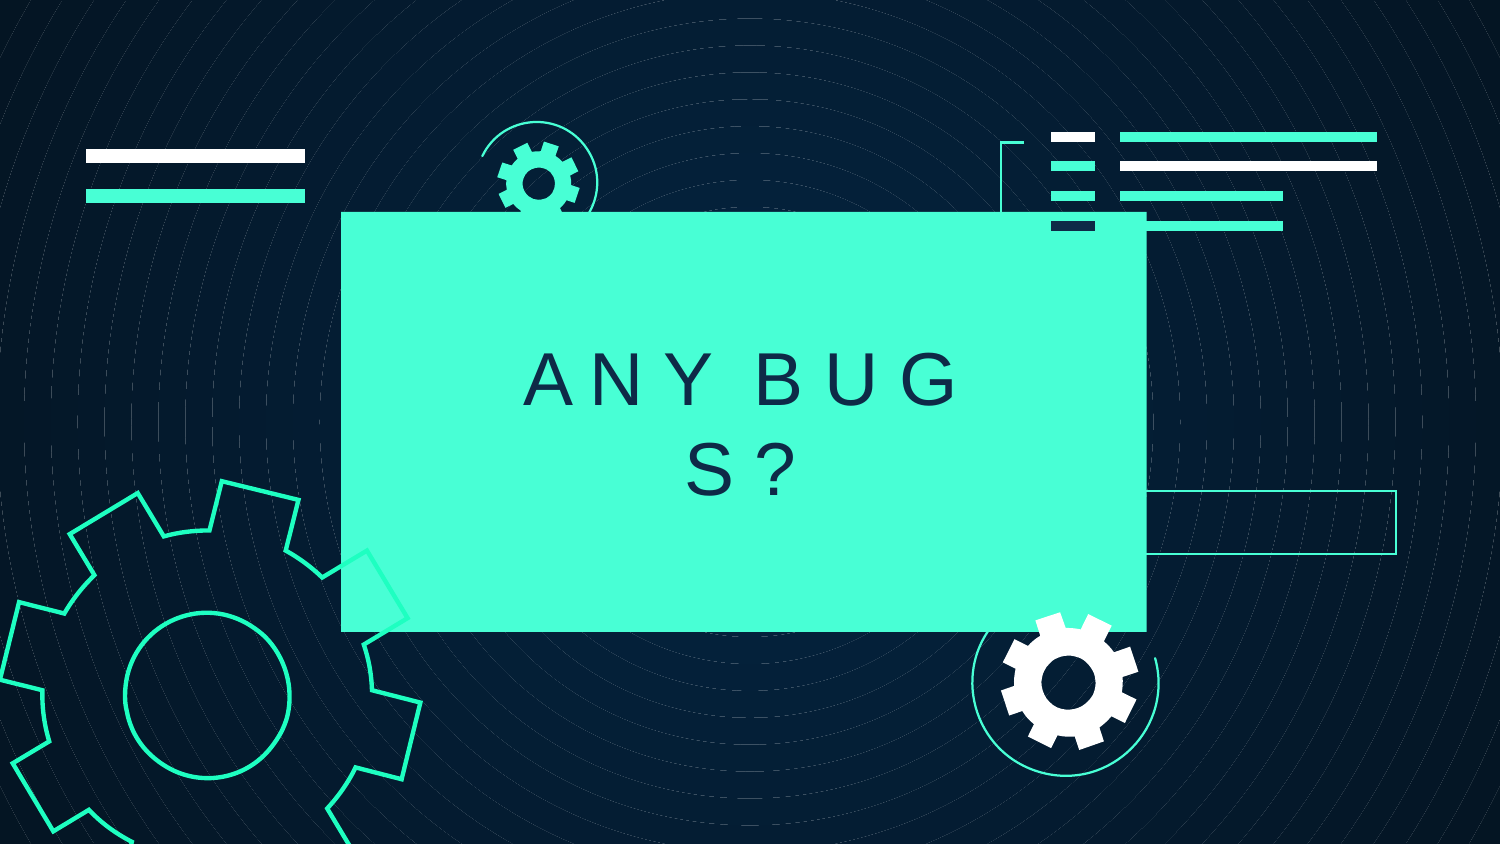

# A N Y  B U G S ?